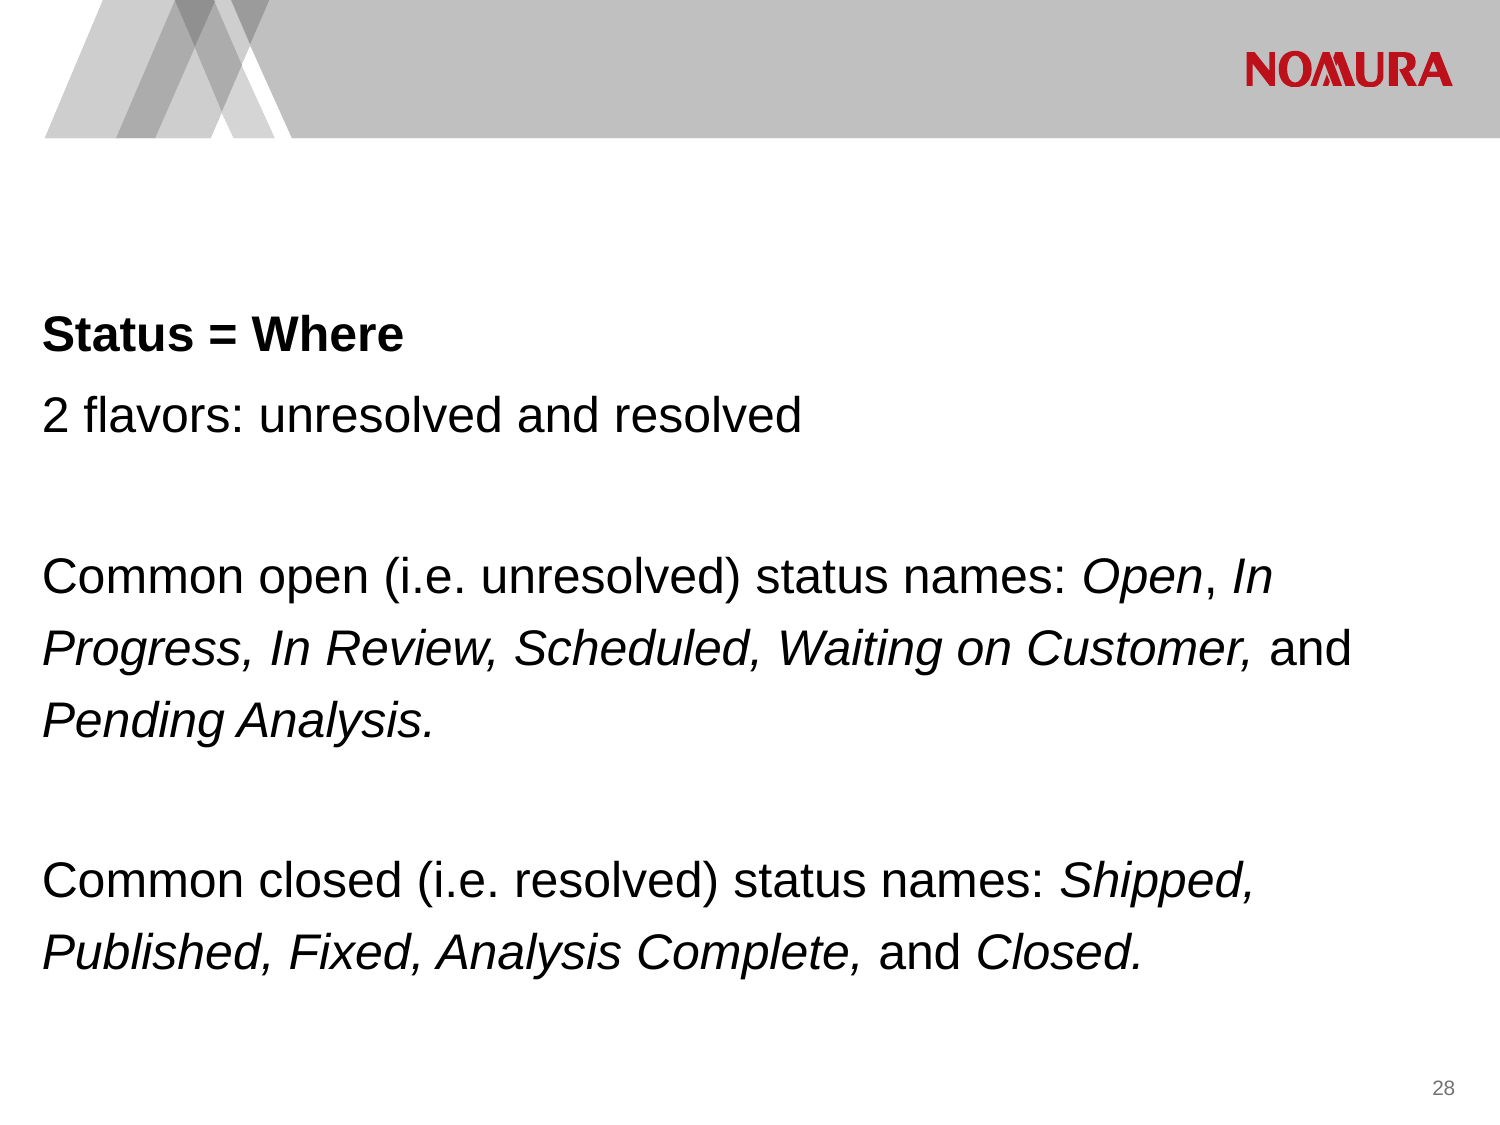

Status = Where
2 flavors: unresolved and resolved

Common open (i.e. unresolved) status names: Open, In Progress, In Review, Scheduled, Waiting on Customer, and Pending Analysis.

Common closed (i.e. resolved) status names: Shipped, Published, Fixed, Analysis Complete, and Closed.
28